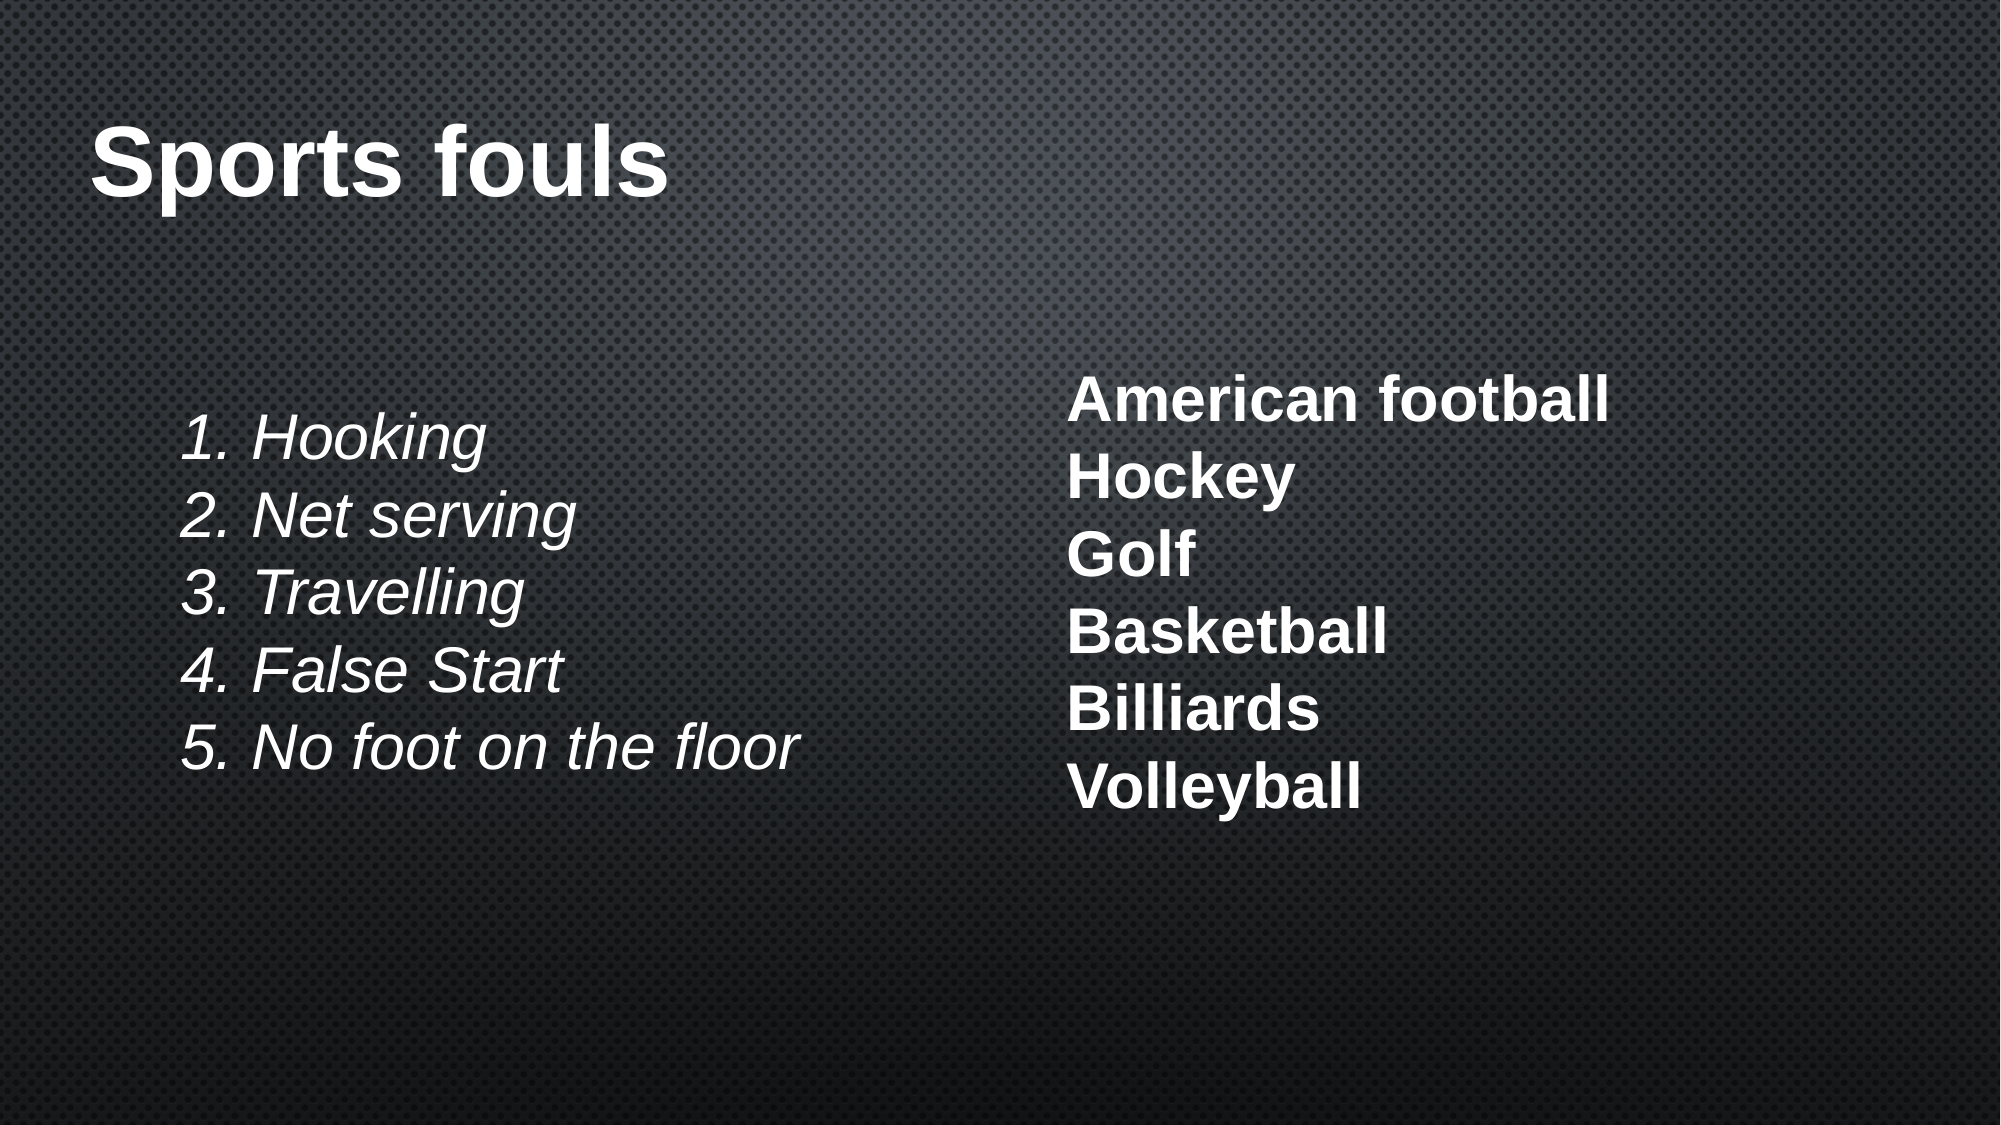

# Sports fouls
 Hooking
 Net serving
 Travelling
 False Start
 No foot on the floor
American football
Hockey
Golf
Basketball
Billiards
Volleyball